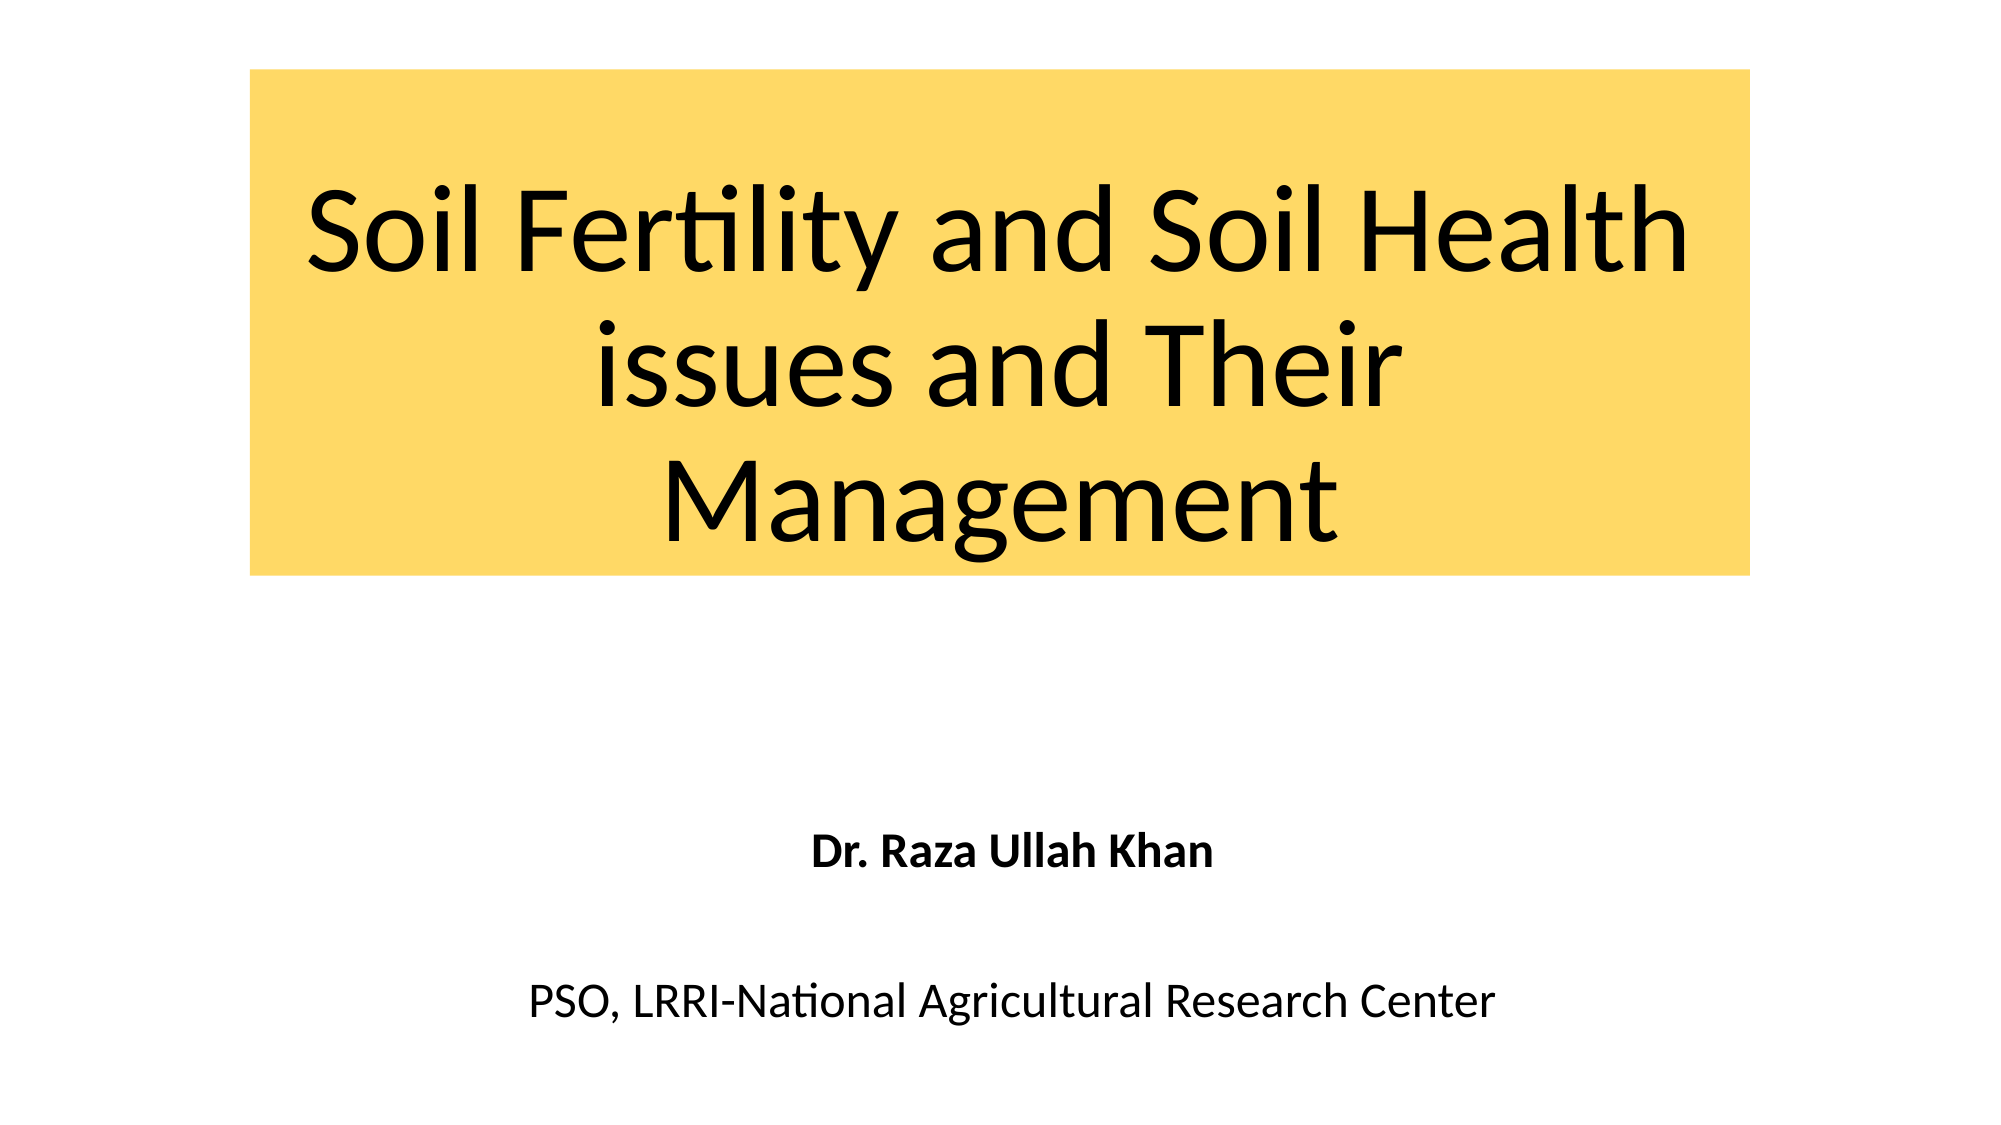

# Soil Fertility and Soil Health issues and Their Management
Dr. Raza Ullah Khan

PSO, LRRI-National Agricultural Research Center